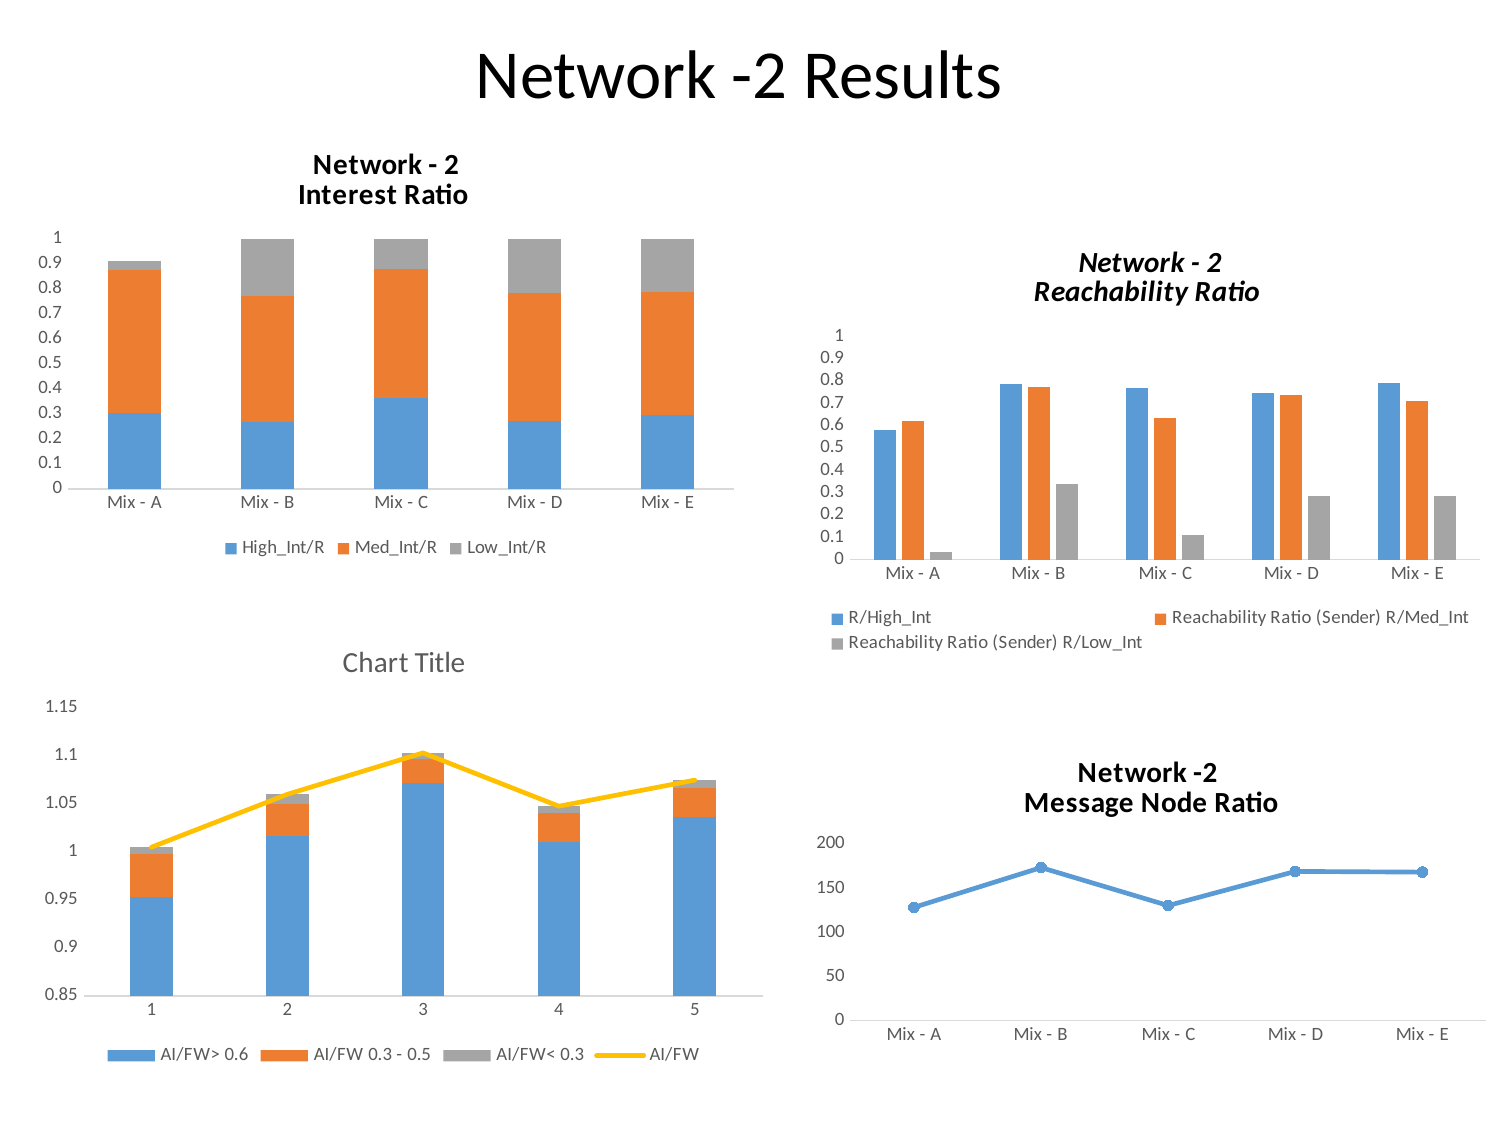

# Network -2 Results

### Chart: Network - 2
Interest Ratio

| Category | High_Int/R | Med_Int/R | Low_Int/R |
|---|---|---|---|
| Mix - A | 0.302670007469159 | 0.5748174077091671 | 0.03451258482167508 |
| Mix - B | 0.2673619796300843 | 0.5048732630808461 | 0.22776475728907059 |
| Mix - C | 0.3649289911695146 | 0.5143760480910963 | 0.12019496073938961 |
| Mix - D | 0.27239118232472553 | 0.5129727959491086 | 0.21463602172616644 |
| Mix - E | 0.29606577896898234 | 0.49258222082496556 | 0.2113520002060527 |

### Chart: Network - 2
Reachability Ratio

| Category | R/High_Int | Reachability Ratio (Sender) | Reachability Ratio (Sender) |
|---|---|---|---|
| Mix - A | 0.58053097629746 | 0.619751920676456 | 0.03382881053692019 |
| Mix - B | 0.7868079807145817 | 0.7738050081281742 | 0.3405687266254818 |
| Mix - C | 0.7694790290444822 | 0.6340806480564193 | 0.10983154595049628 |
| Mix - D | 0.7470425245548078 | 0.7384611399989403 | 0.28609670605916415 |
| Mix - E | 0.7937207705788104 | 0.709326753852486 | 0.2872400888917286 |

### Chart:

| Category | AI/FW> 0.6 | AI/FW 0.3 - 0.5 | AI/FW< 0.3 | AI/FW |
|---|---|---|---|---|

### Chart: Network -2
Message Node Ratio

| Category |  |
|---|---|
| Mix - A | 128.405 |
| Mix - B | 173.6225 |
| Mix - C | 130.5035 |
| Mix - D | 169.2115 |
| Mix - E | 168.4525 |